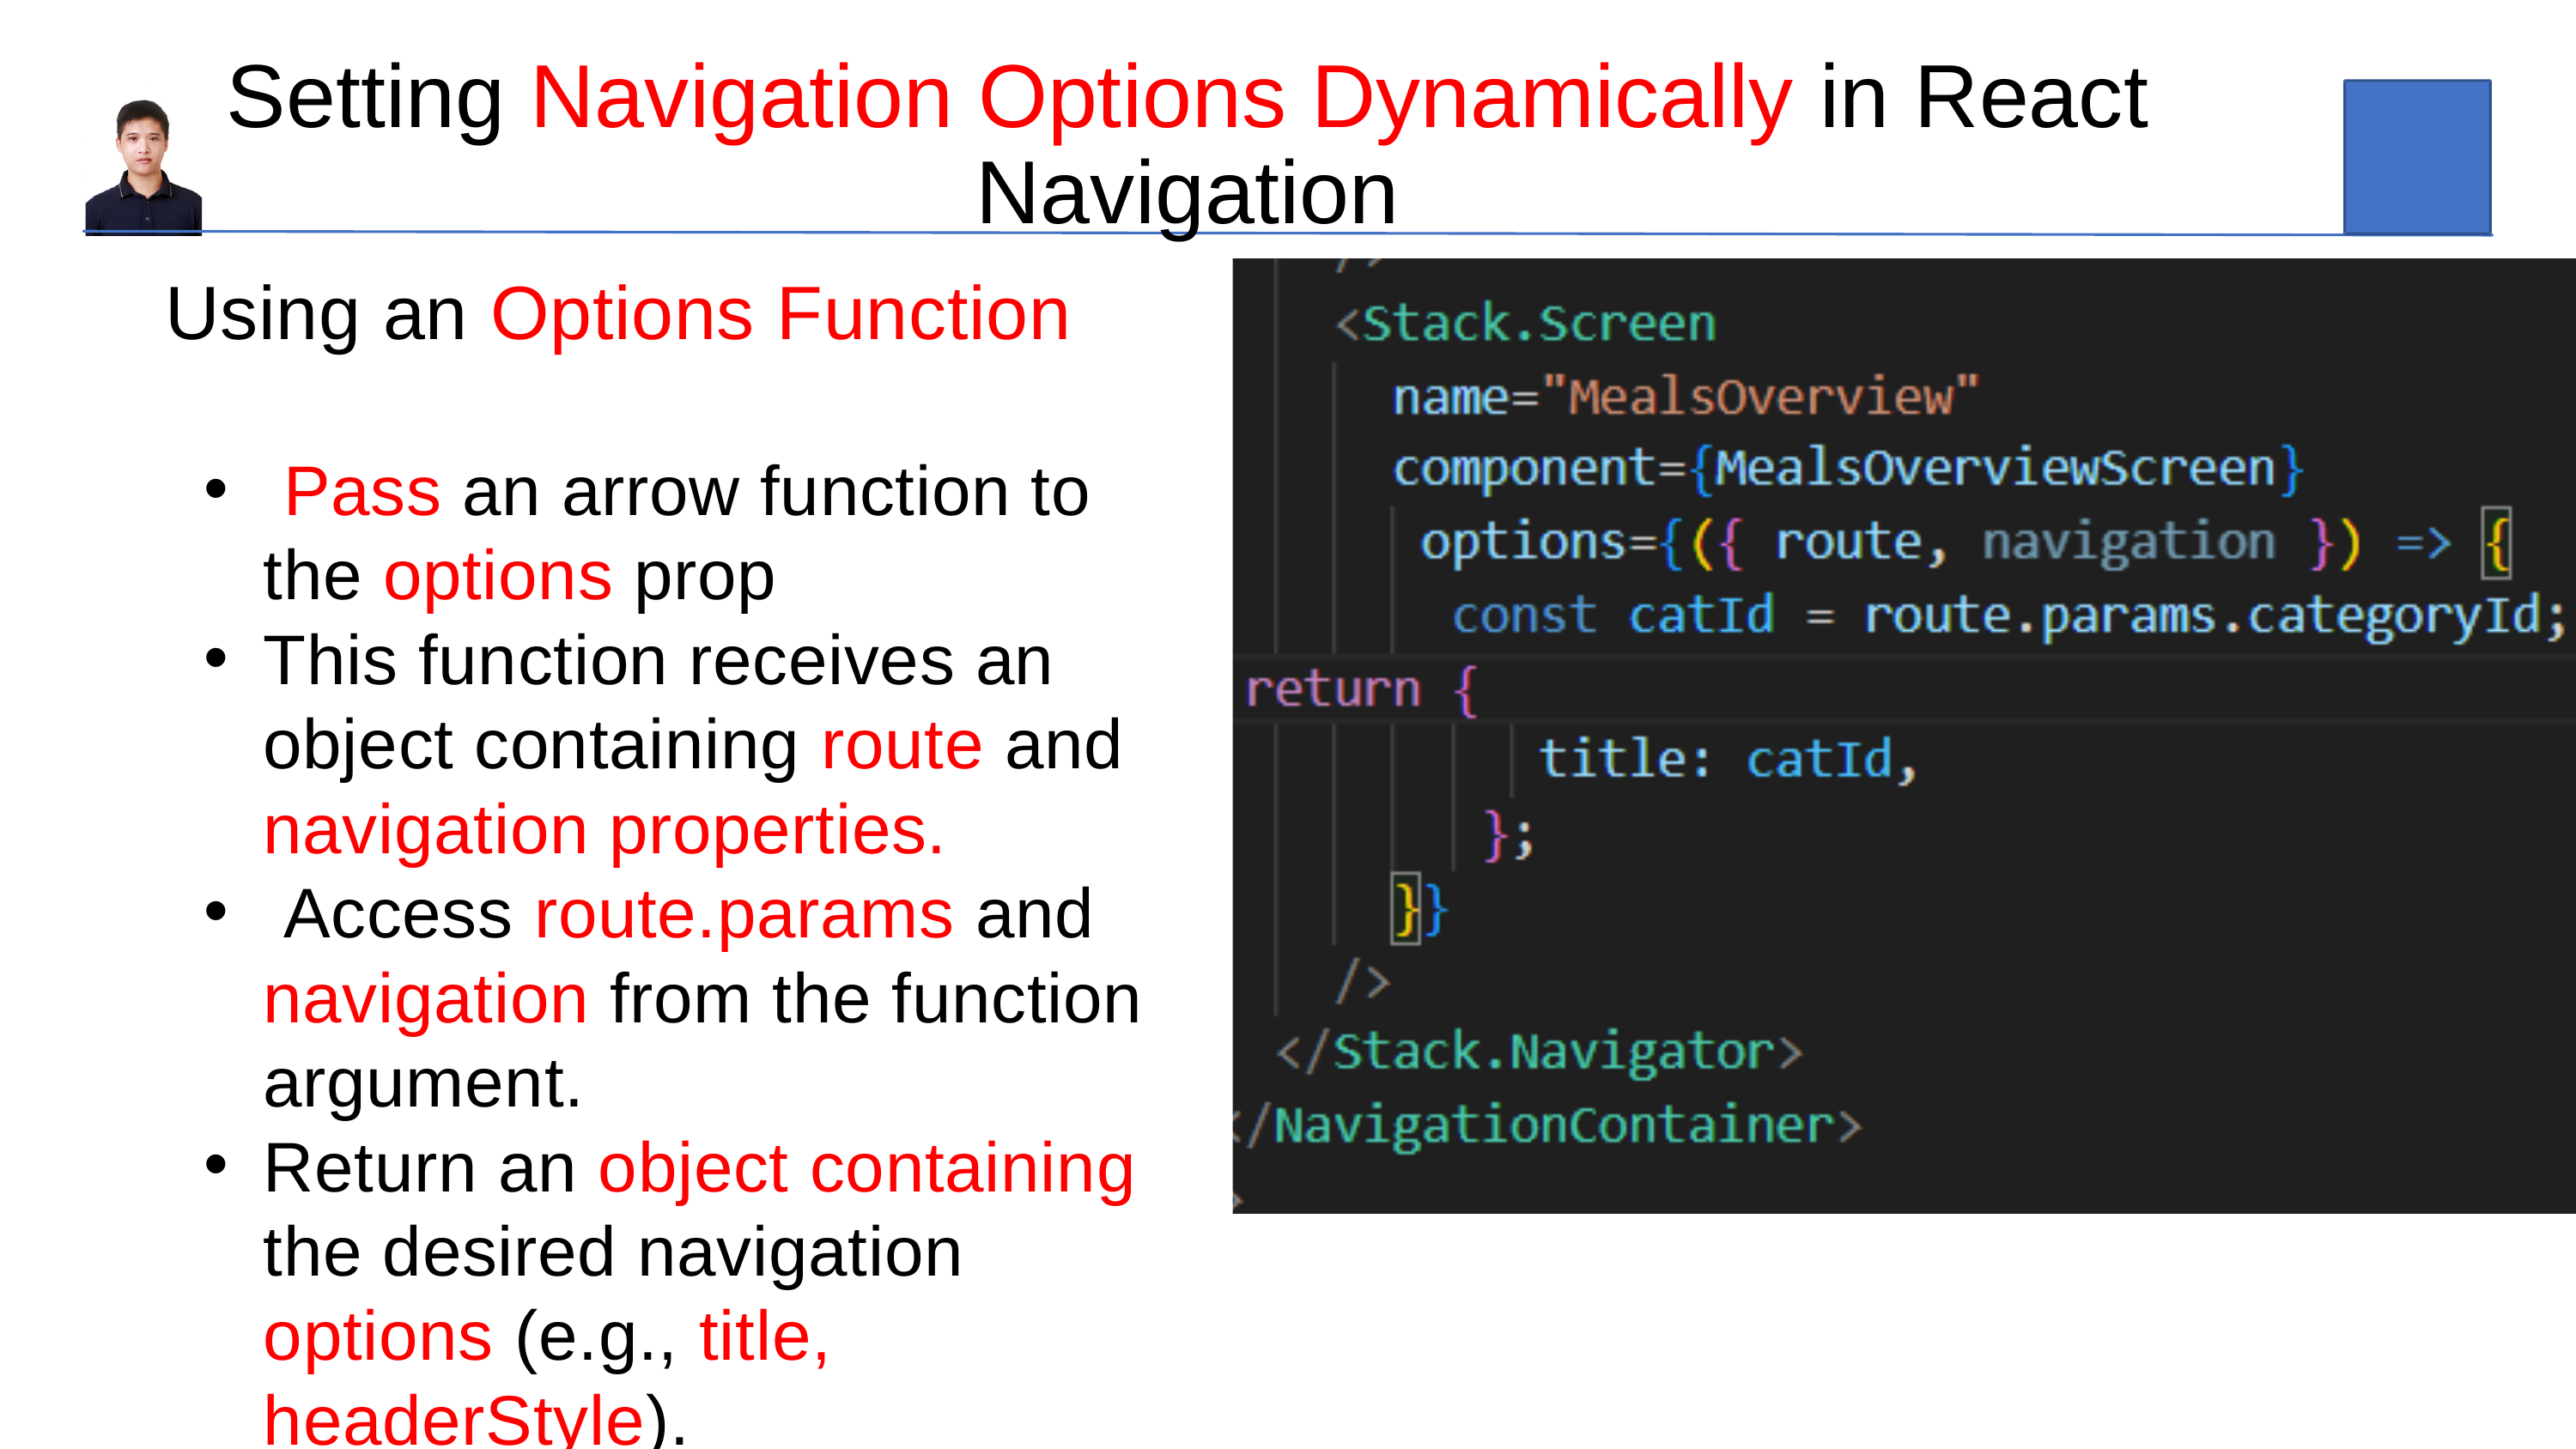

Setting Navigation Options Dynamically in React Navigation

 Using an Options Function

 Pass an arrow function to the options prop
This function receives an object containing route and navigation properties.
 Access route.params and navigation from the function argument.
Return an object containing the desired navigation options (e.g., title, headerStyle).